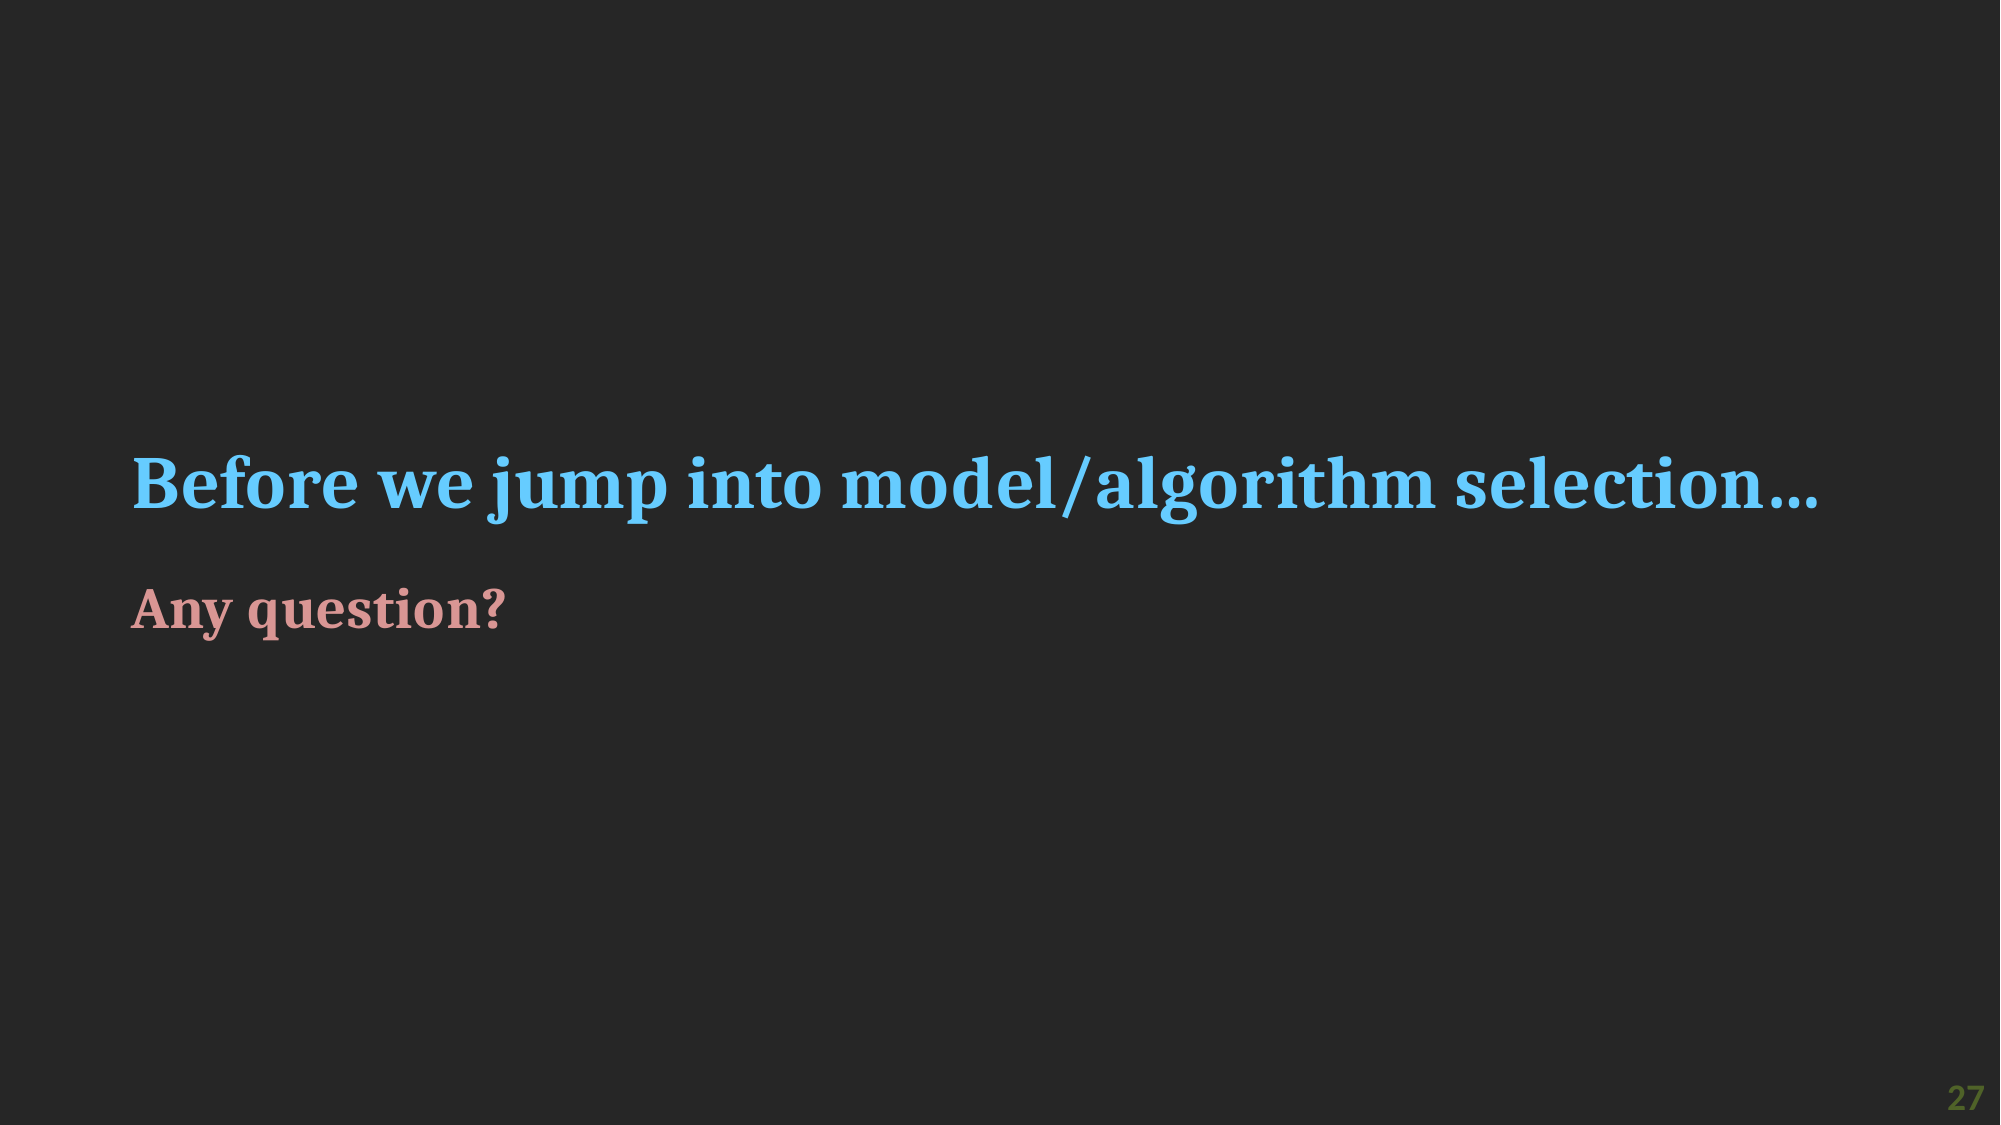

# Before we jump into model/algorithm selection…
Any question?
27